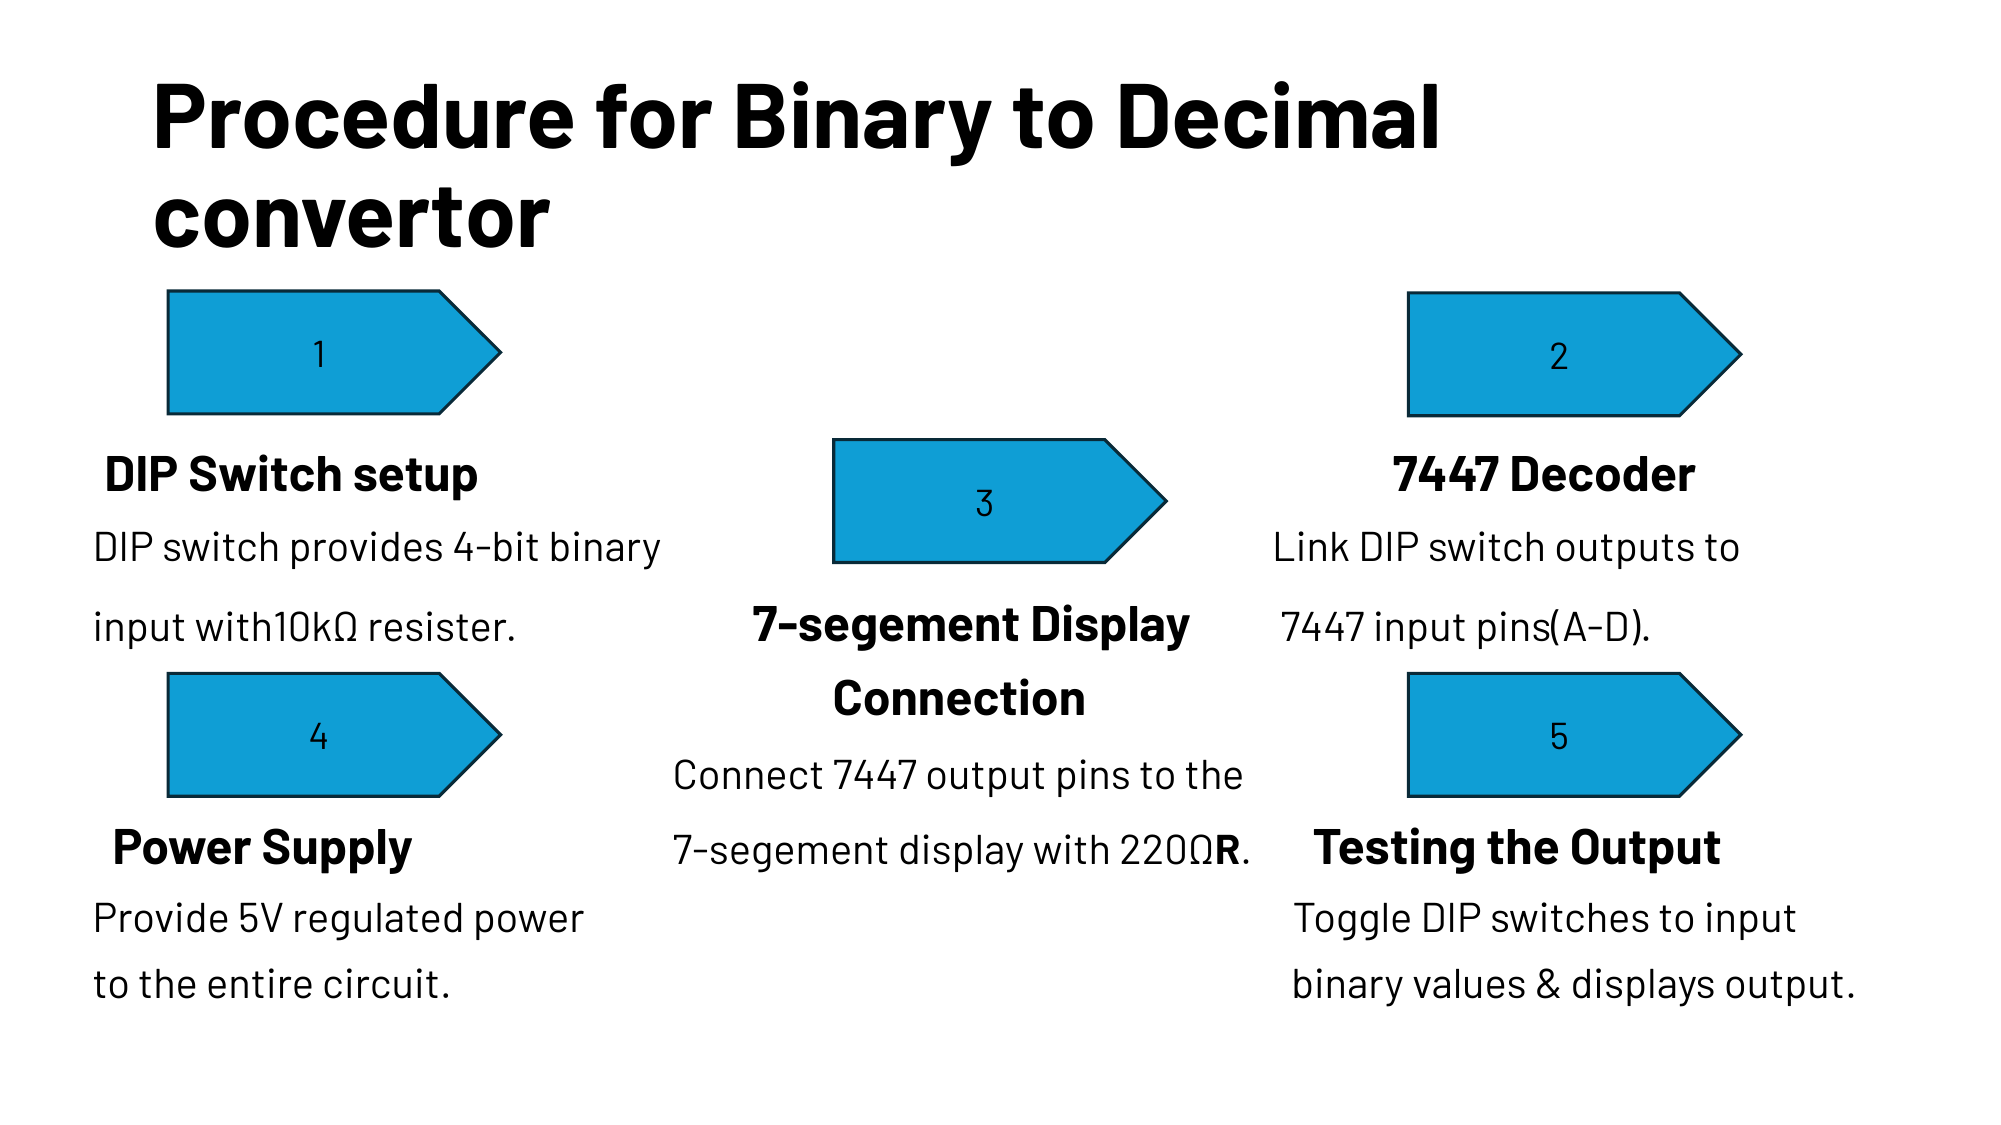

# Procedure for Binary to Decimal convertor

 DIP Switch setup					                         7447 Decoder
DIP switch provides 4-bit binary                                                                          Link DIP switch outputs to
input with10kΩ resister. 		      7-segement Display         7447 input pins(A-D).
				              Connection
 			             Connect 7447 output pins to the
  Power Supply	             7-segement display with 220ΩR. 	  Testing the Output
Provide 5V regulated power  					Toggle DIP switches to input
to the entire circuit.					                  binary values & displays output.
1
2
3
4
5